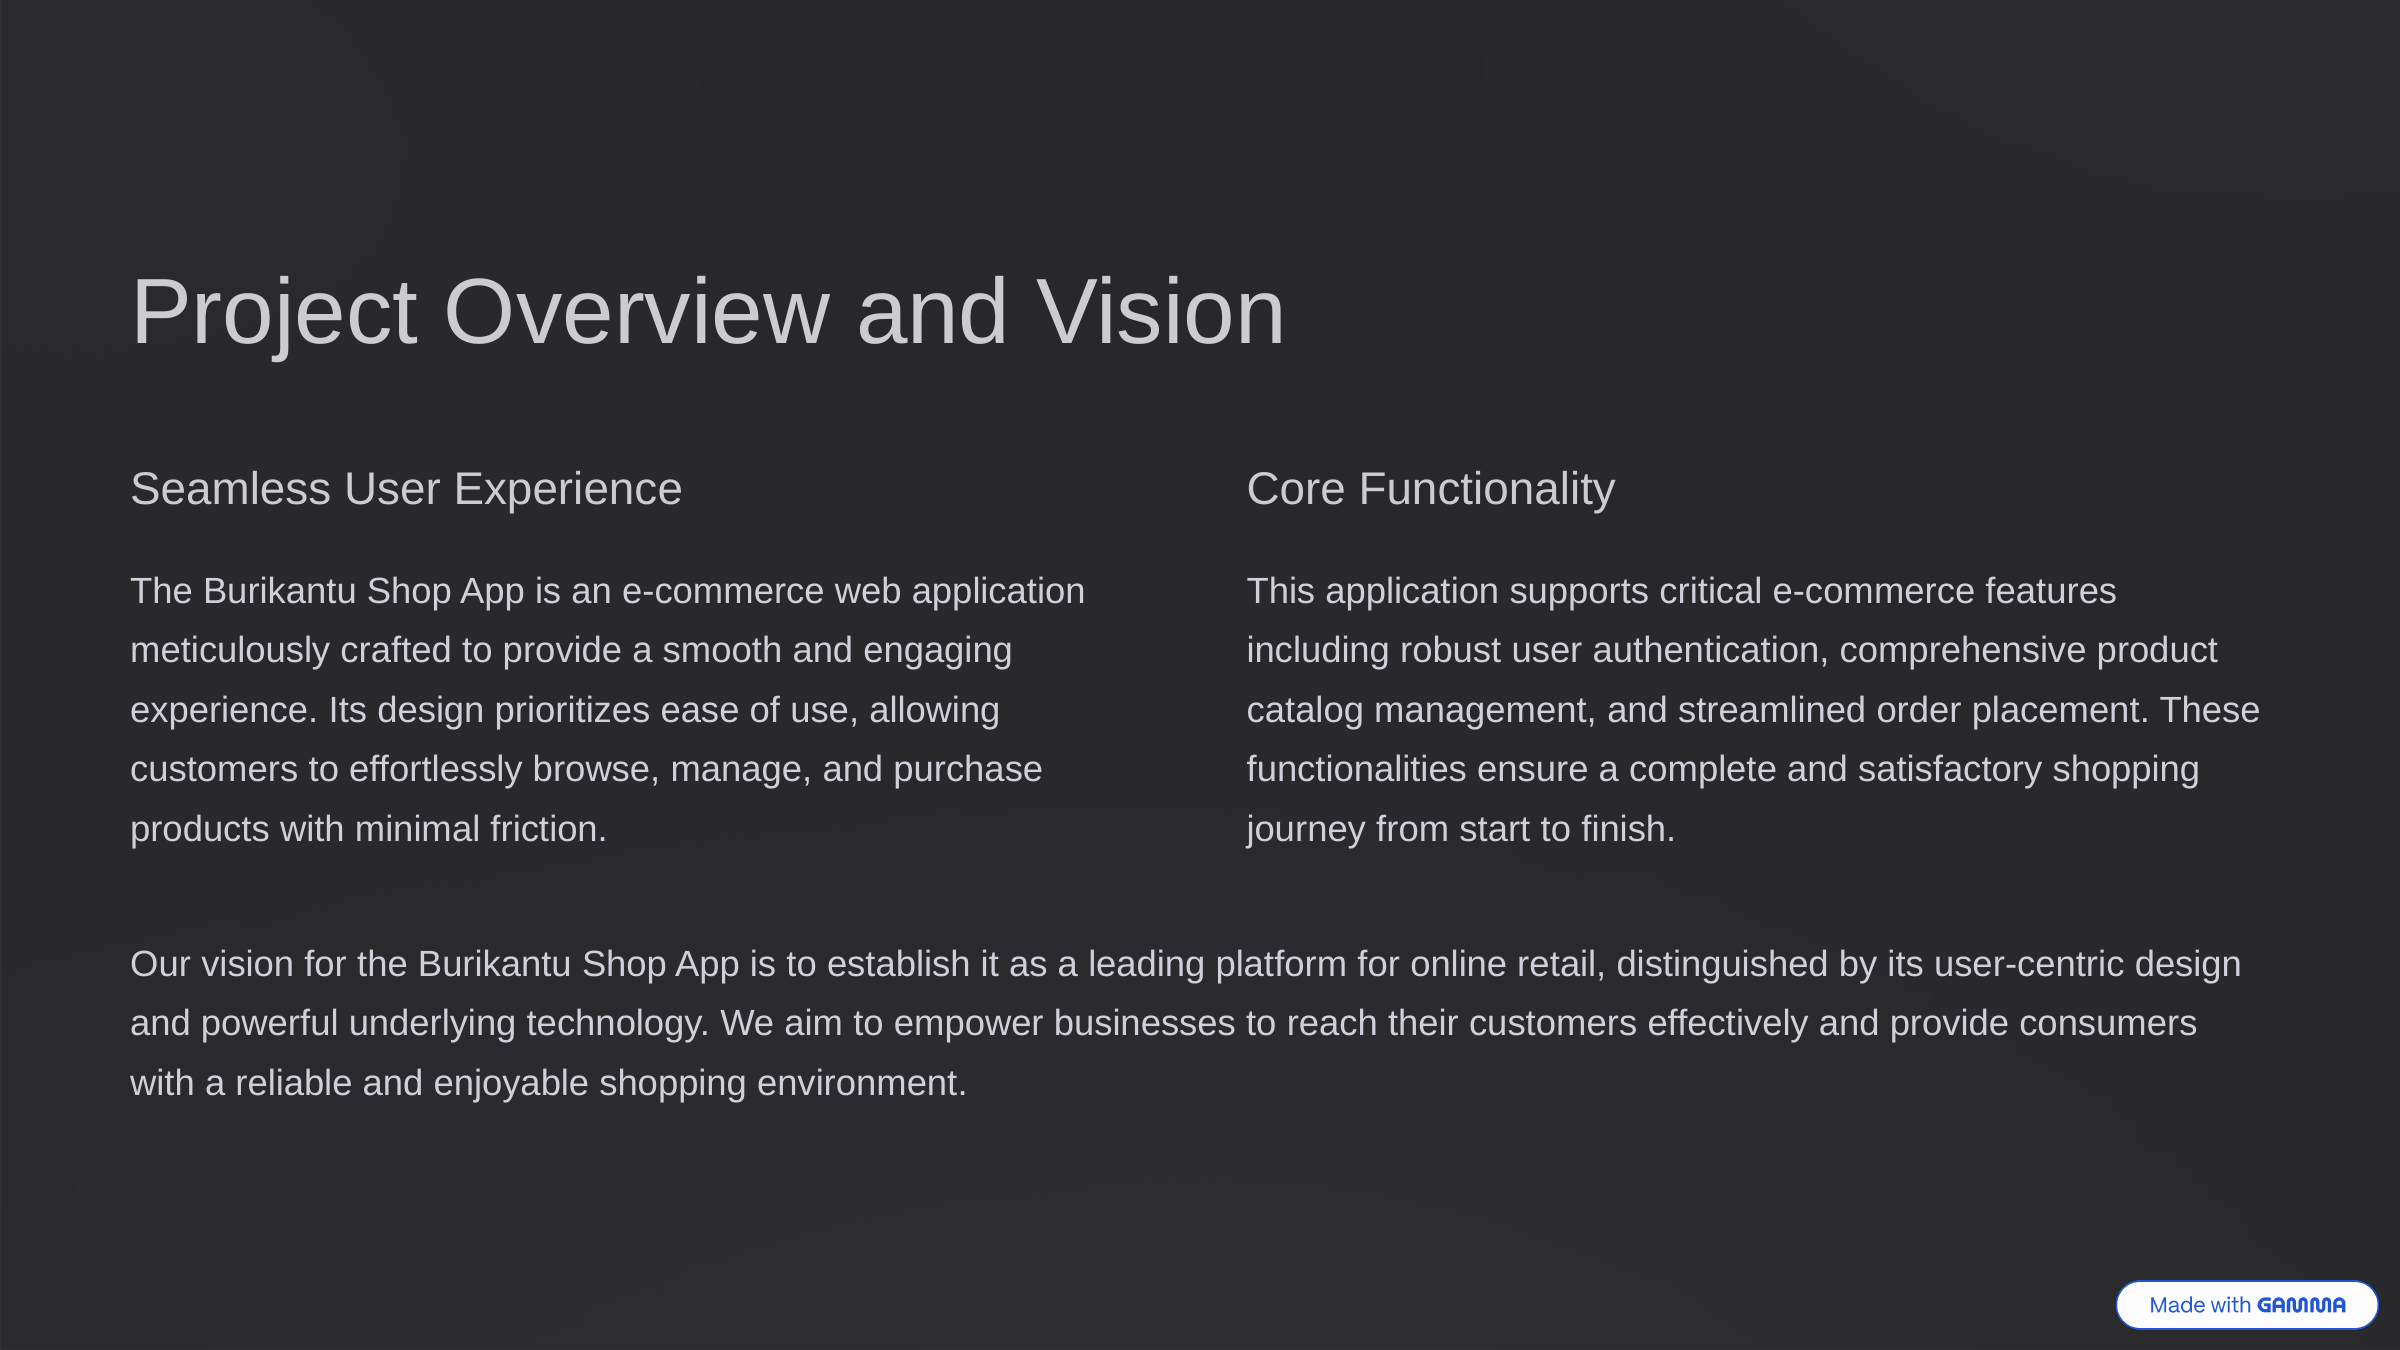

Project Overview and Vision
Seamless User Experience
Core Functionality
The Burikantu Shop App is an e-commerce web application meticulously crafted to provide a smooth and engaging experience. Its design prioritizes ease of use, allowing customers to effortlessly browse, manage, and purchase products with minimal friction.
This application supports critical e-commerce features including robust user authentication, comprehensive product catalog management, and streamlined order placement. These functionalities ensure a complete and satisfactory shopping journey from start to finish.
Our vision for the Burikantu Shop App is to establish it as a leading platform for online retail, distinguished by its user-centric design and powerful underlying technology. We aim to empower businesses to reach their customers effectively and provide consumers with a reliable and enjoyable shopping environment.